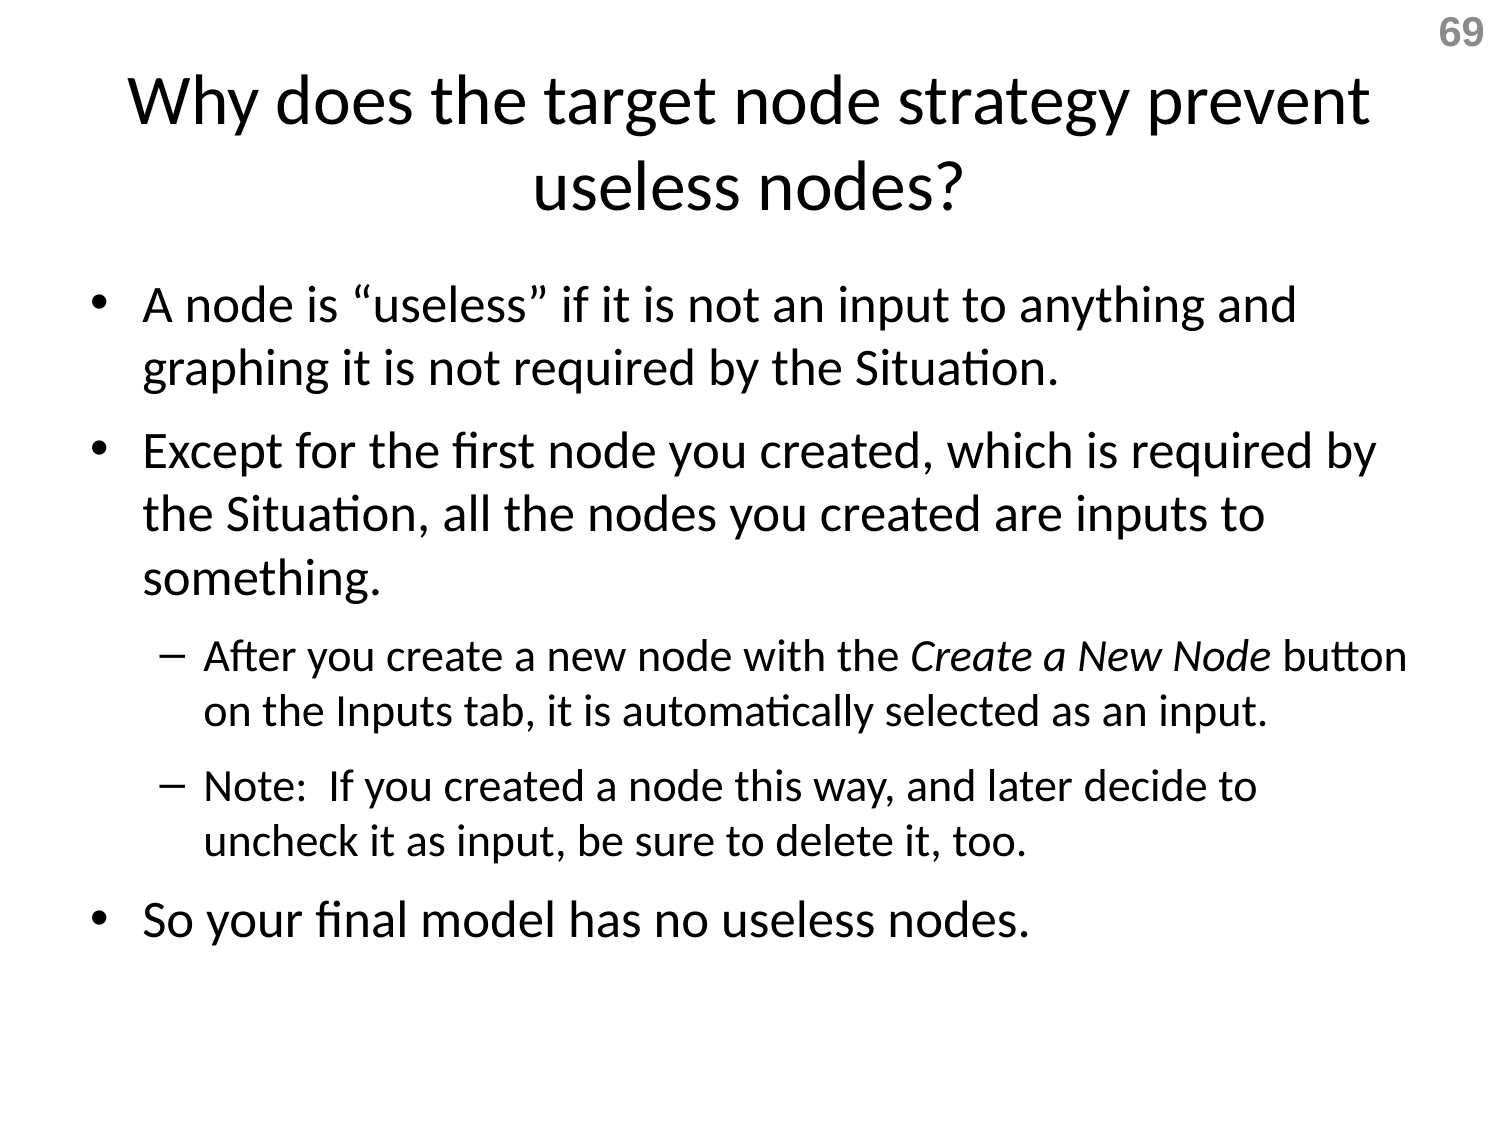

69
# Why does the target node strategy prevent useless nodes?
A node is “useless” if it is not an input to anything and graphing it is not required by the Situation.
Except for the first node you created, which is required by the Situation, all the nodes you created are inputs to something.
After you create a new node with the Create a New Node button on the Inputs tab, it is automatically selected as an input.
Note:  If you created a node this way, and later decide to uncheck it as input, be sure to delete it, too.
So your final model has no useless nodes.